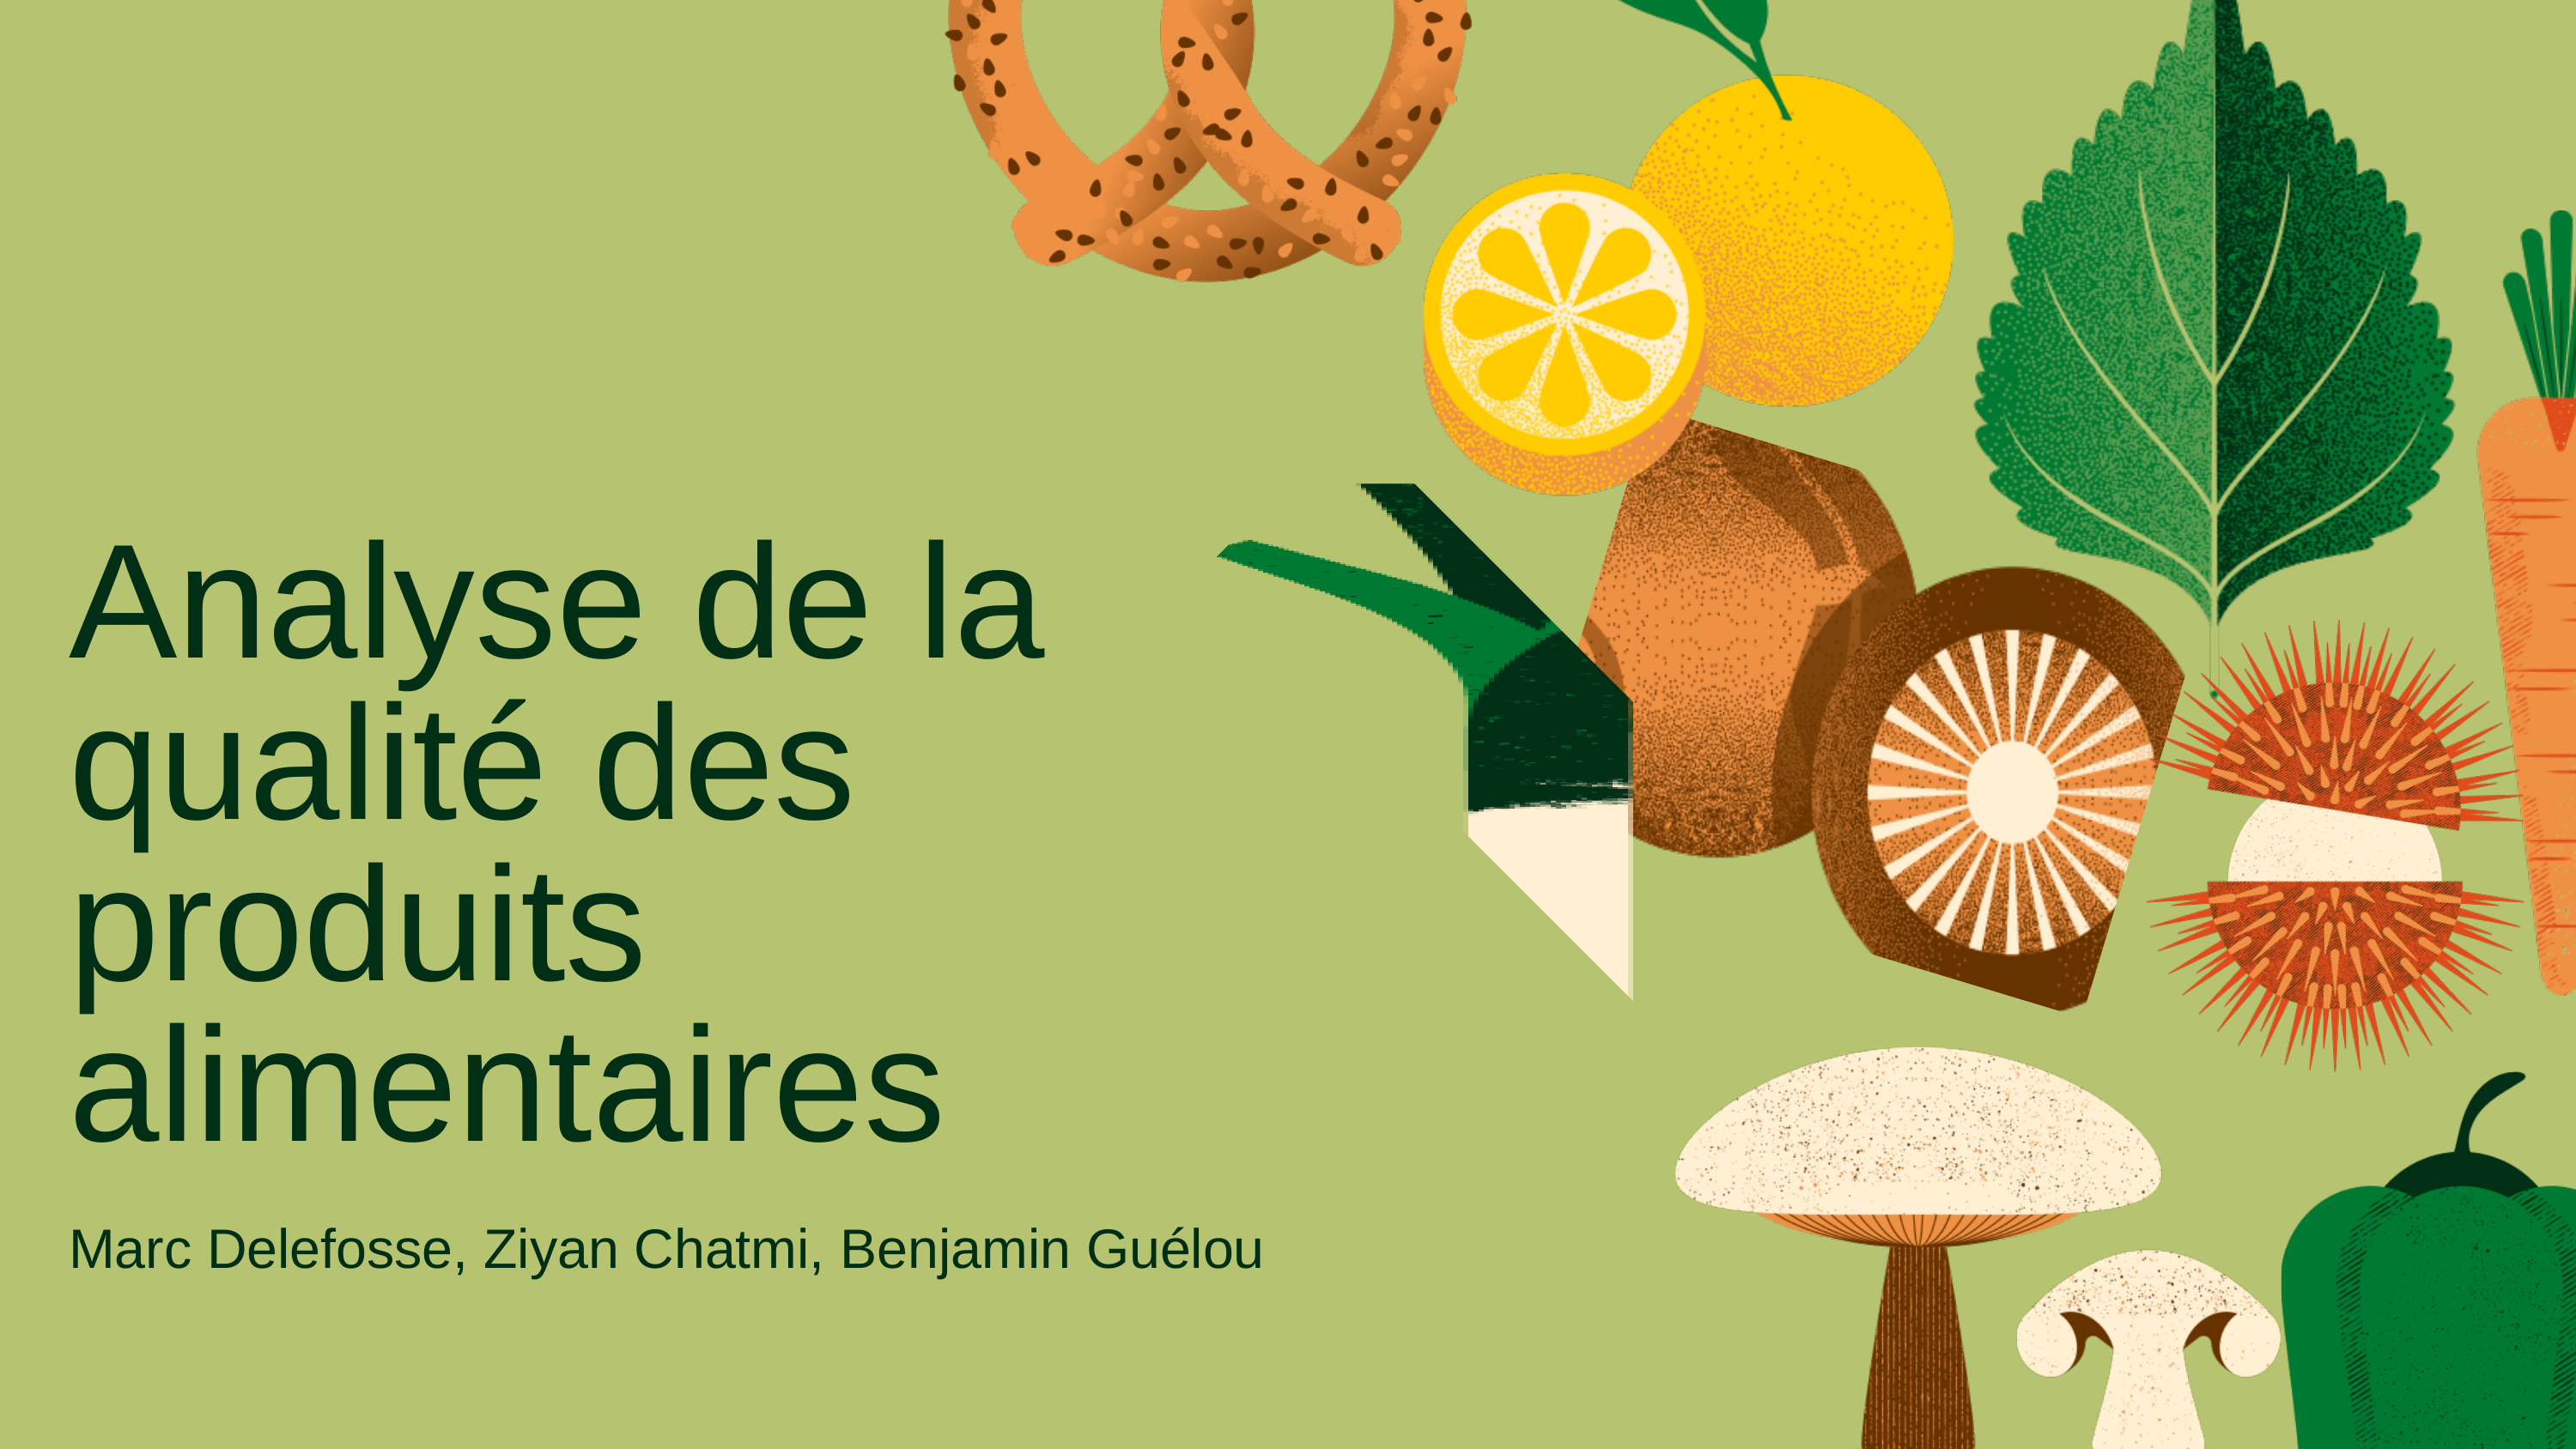

Analyse de la qualité des produits alimentaires
Marc Delefosse, Ziyan Chatmi, Benjamin Guélou